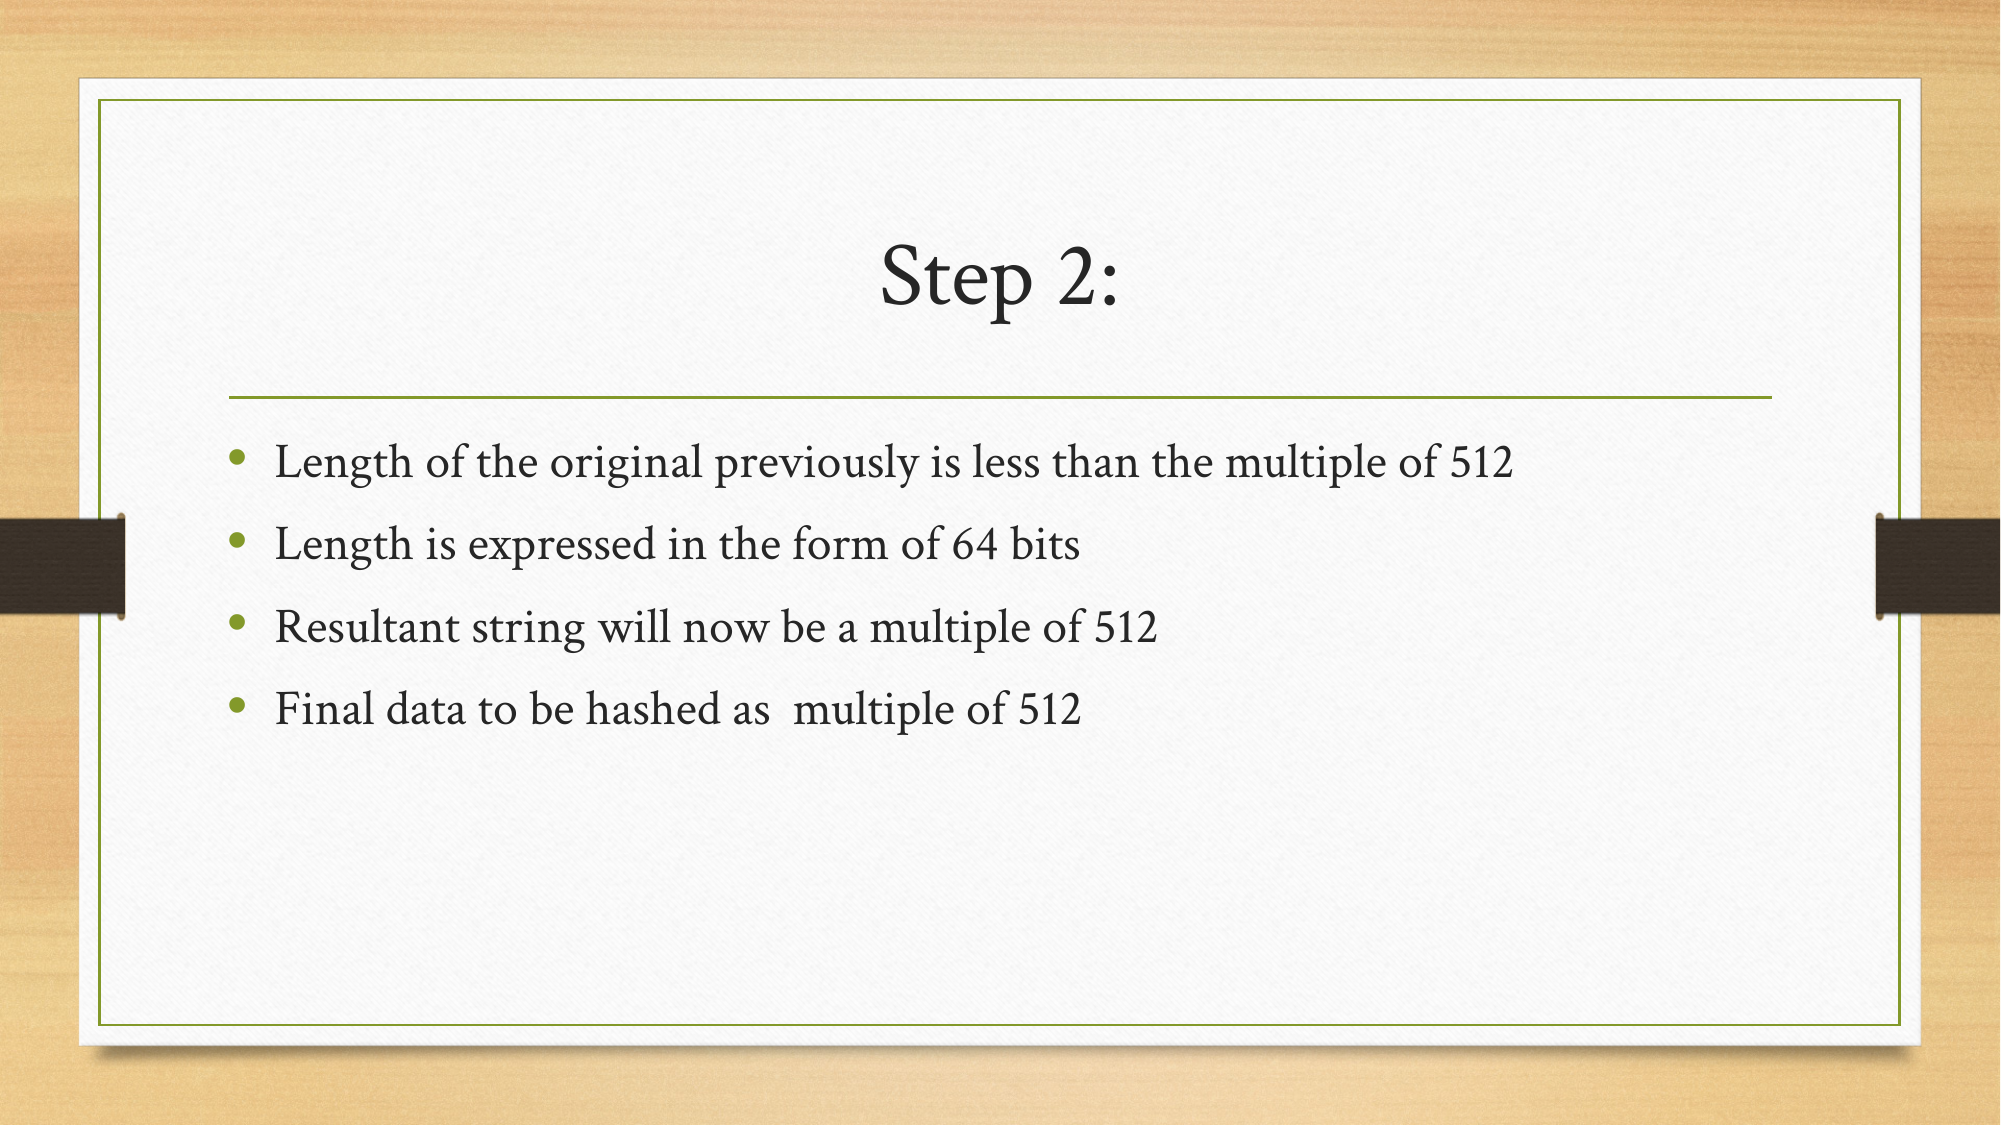

# Step 2:
Length of the original previously is less than the multiple of 512
Length is expressed in the form of 64 bits
Resultant string will now be a multiple of 512
Final data to be hashed as  multiple of 512